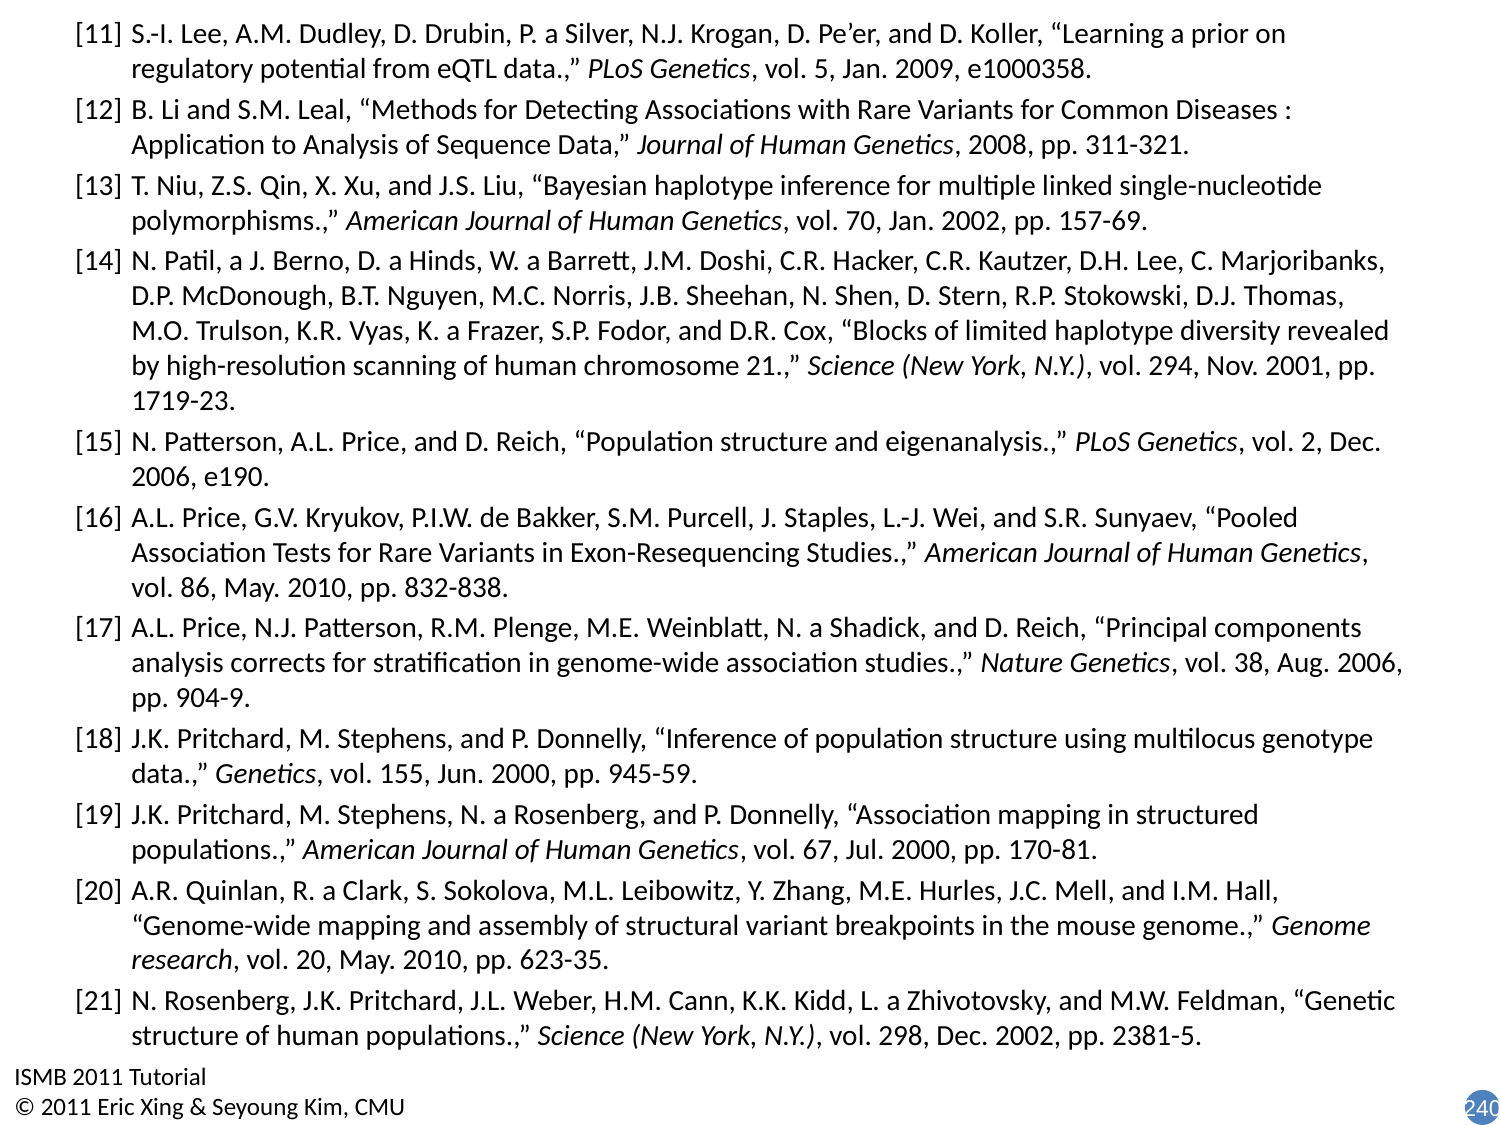

[11]	S.-I. Lee, A.M. Dudley, D. Drubin, P. a Silver, N.J. Krogan, D. Pe’er, and D. Koller, “Learning a prior on regulatory potential from eQTL data.,” PLoS Genetics, vol. 5, Jan. 2009, e1000358.
[12]	B. Li and S.M. Leal, “Methods for Detecting Associations with Rare Variants for Common Diseases : Application to Analysis of Sequence Data,” Journal of Human Genetics, 2008, pp. 311-321.
[13]	T. Niu, Z.S. Qin, X. Xu, and J.S. Liu, “Bayesian haplotype inference for multiple linked single-nucleotide polymorphisms.,” American Journal of Human Genetics, vol. 70, Jan. 2002, pp. 157-69.
[14]	N. Patil, a J. Berno, D. a Hinds, W. a Barrett, J.M. Doshi, C.R. Hacker, C.R. Kautzer, D.H. Lee, C. Marjoribanks, D.P. McDonough, B.T. Nguyen, M.C. Norris, J.B. Sheehan, N. Shen, D. Stern, R.P. Stokowski, D.J. Thomas, M.O. Trulson, K.R. Vyas, K. a Frazer, S.P. Fodor, and D.R. Cox, “Blocks of limited haplotype diversity revealed by high-resolution scanning of human chromosome 21.,” Science (New York, N.Y.), vol. 294, Nov. 2001, pp. 1719-23.
[15]	N. Patterson, A.L. Price, and D. Reich, “Population structure and eigenanalysis.,” PLoS Genetics, vol. 2, Dec. 2006, e190.
[16]	A.L. Price, G.V. Kryukov, P.I.W. de Bakker, S.M. Purcell, J. Staples, L.-J. Wei, and S.R. Sunyaev, “Pooled Association Tests for Rare Variants in Exon-Resequencing Studies.,” American Journal of Human Genetics, vol. 86, May. 2010, pp. 832-838.
[17]	A.L. Price, N.J. Patterson, R.M. Plenge, M.E. Weinblatt, N. a Shadick, and D. Reich, “Principal components analysis corrects for stratification in genome-wide association studies.,” Nature Genetics, vol. 38, Aug. 2006, pp. 904-9.
[18]	J.K. Pritchard, M. Stephens, and P. Donnelly, “Inference of population structure using multilocus genotype data.,” Genetics, vol. 155, Jun. 2000, pp. 945-59.
[19]	J.K. Pritchard, M. Stephens, N. a Rosenberg, and P. Donnelly, “Association mapping in structured populations.,” American Journal of Human Genetics, vol. 67, Jul. 2000, pp. 170-81.
[20]	A.R. Quinlan, R. a Clark, S. Sokolova, M.L. Leibowitz, Y. Zhang, M.E. Hurles, J.C. Mell, and I.M. Hall, “Genome-wide mapping and assembly of structural variant breakpoints in the mouse genome.,” Genome research, vol. 20, May. 2010, pp. 623-35.
[21]	N. Rosenberg, J.K. Pritchard, J.L. Weber, H.M. Cann, K.K. Kidd, L. a Zhivotovsky, and M.W. Feldman, “Genetic structure of human populations.,” Science (New York, N.Y.), vol. 298, Dec. 2002, pp. 2381-5.